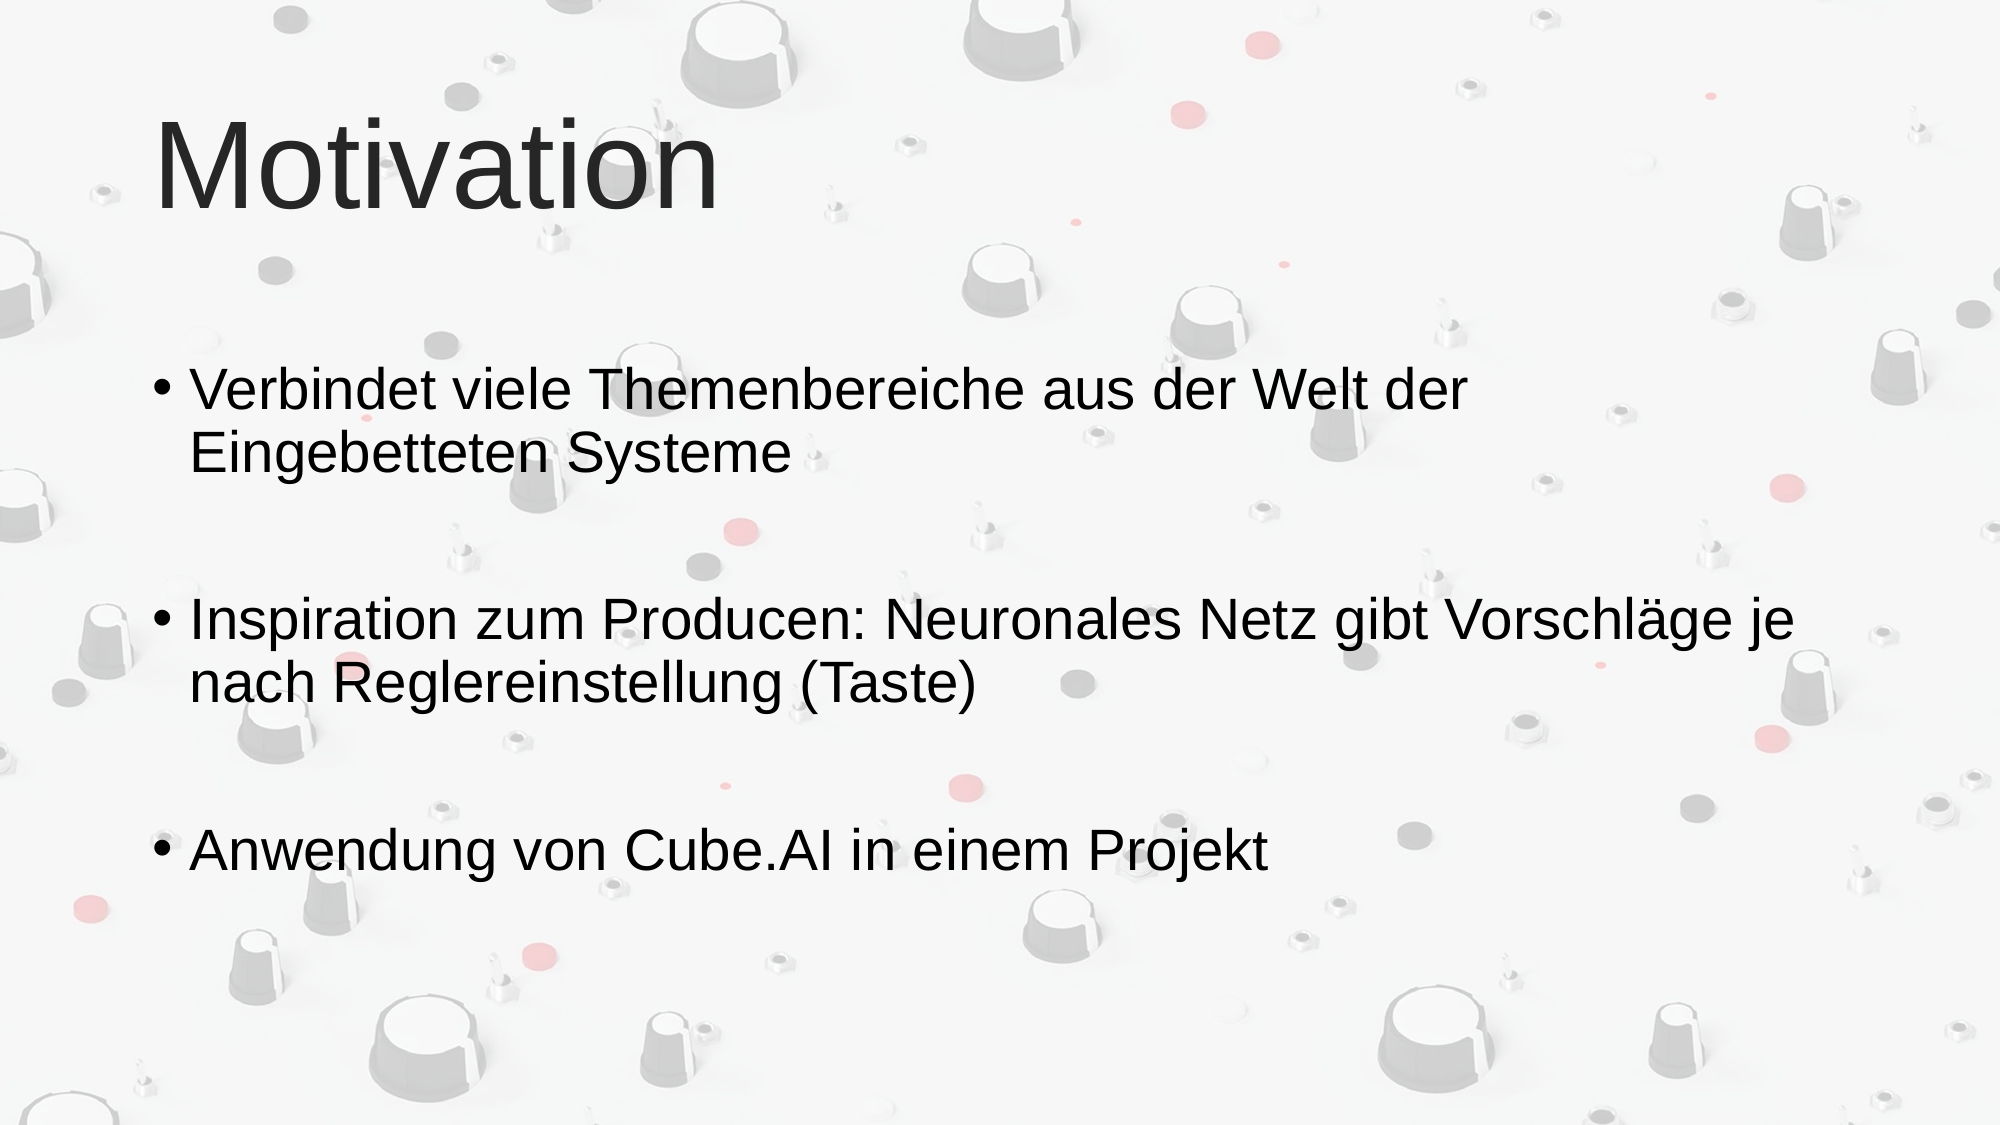

# Motivation
Verbindet viele Themenbereiche aus der Welt der Eingebetteten Systeme

Inspiration zum Producen: Neuronales Netz gibt Vorschläge je nach Reglereinstellung (Taste)

Anwendung von Cube.AI in einem Projekt